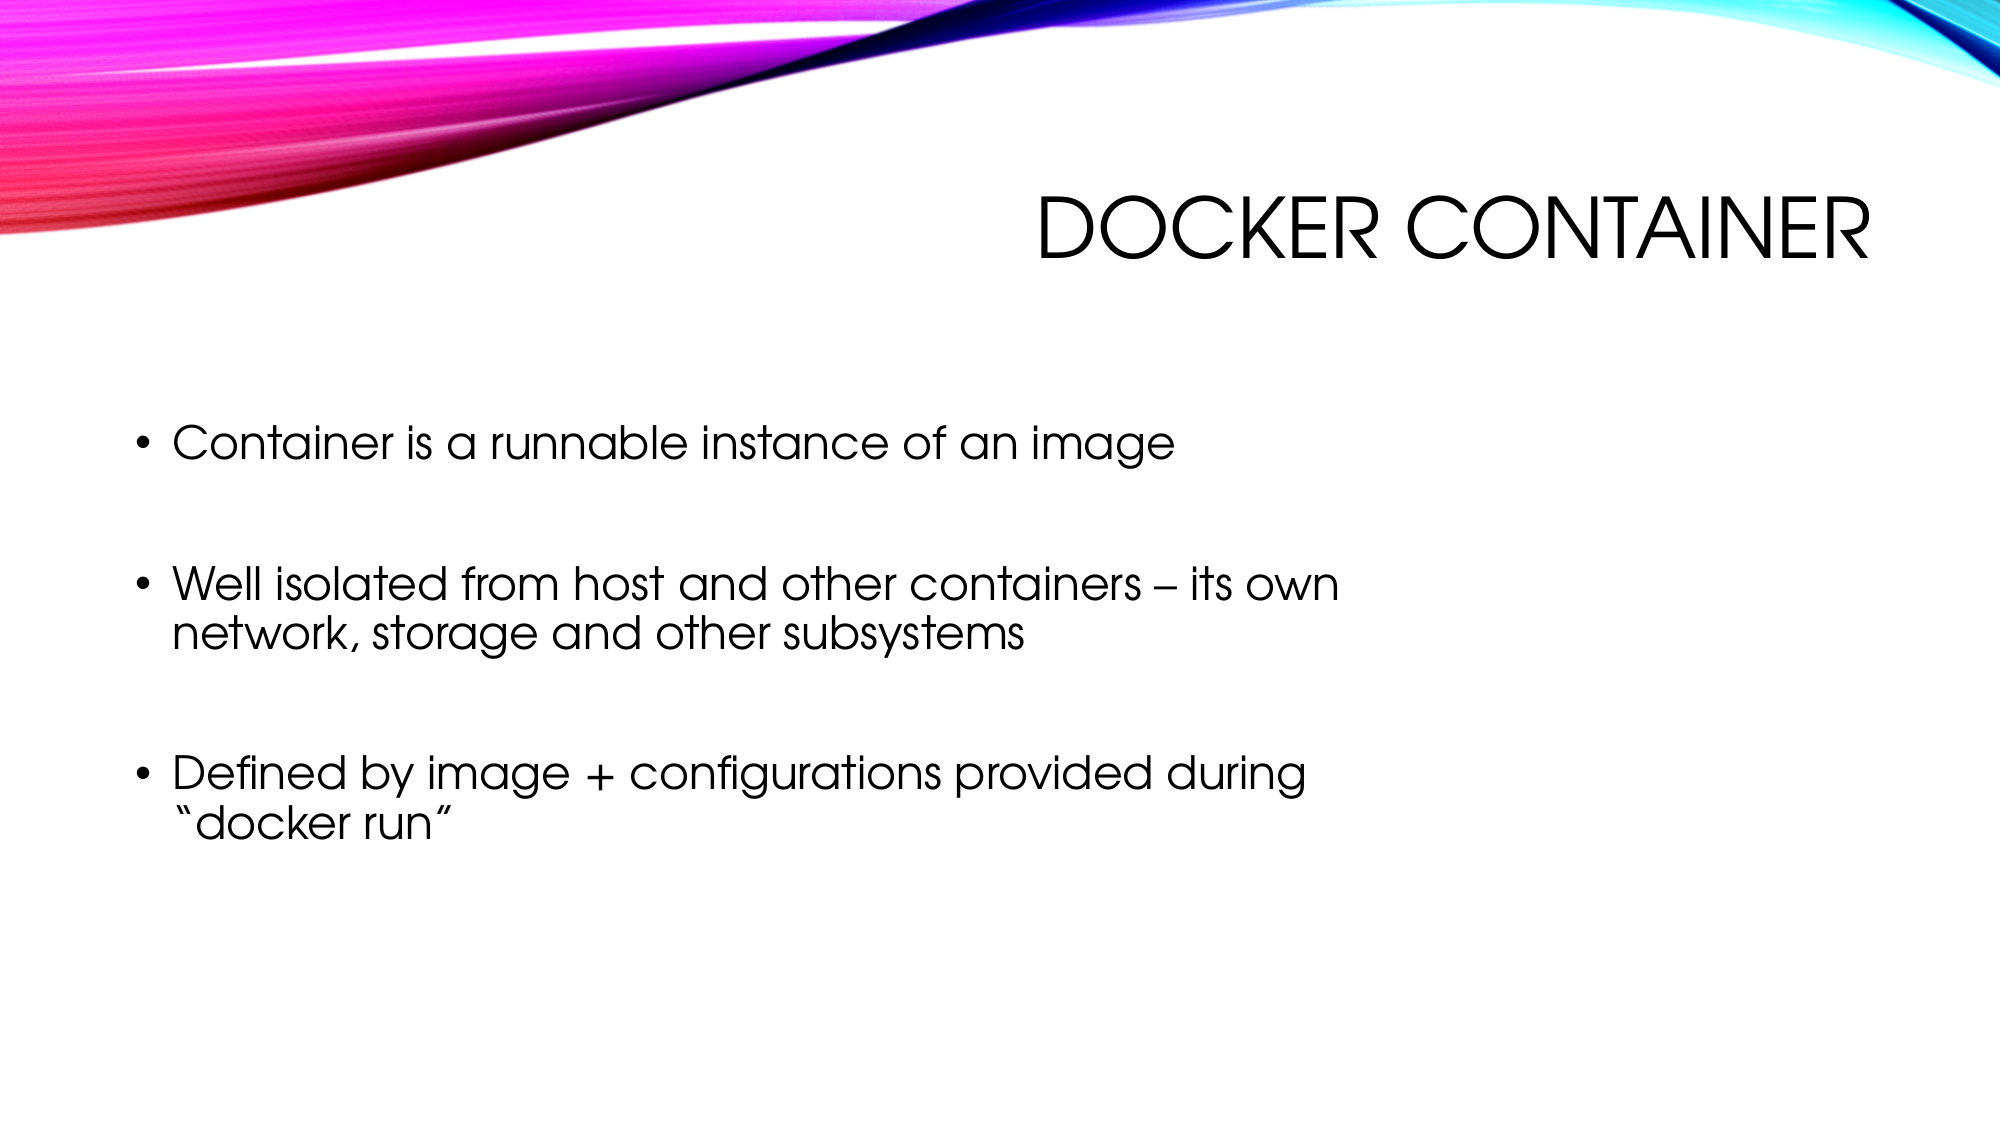

# Docker container
Container is a runnable instance of an image

Well isolated from host and other containers – its own network, storage and other subsystems

Defined by image + configurations provided during “docker run”